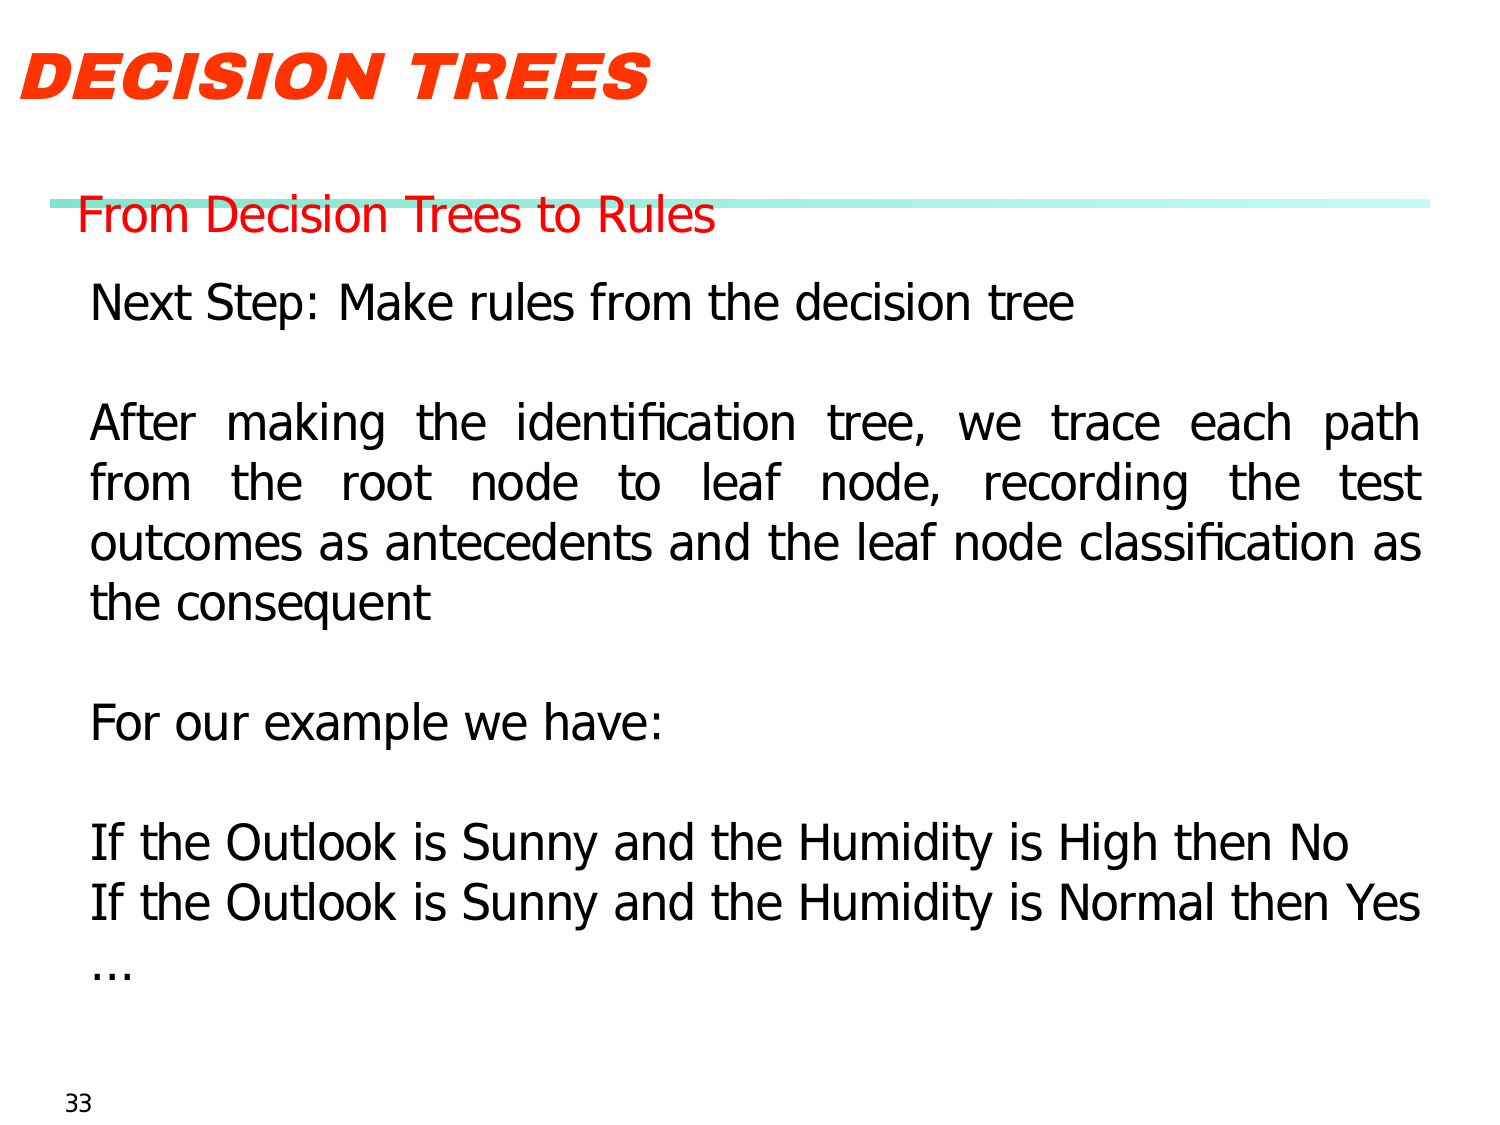

DECISION TREES
From Decision Trees to Rules
Next Step: Make rules from the decision tree

After making the identification tree, we trace each path from the root node to leaf node, recording the test outcomes as antecedents and the leaf node classification as the consequent

For our example we have:

If the Outlook is Sunny and the Humidity is High then No
If the Outlook is Sunny and the Humidity is Normal then Yes
...
33